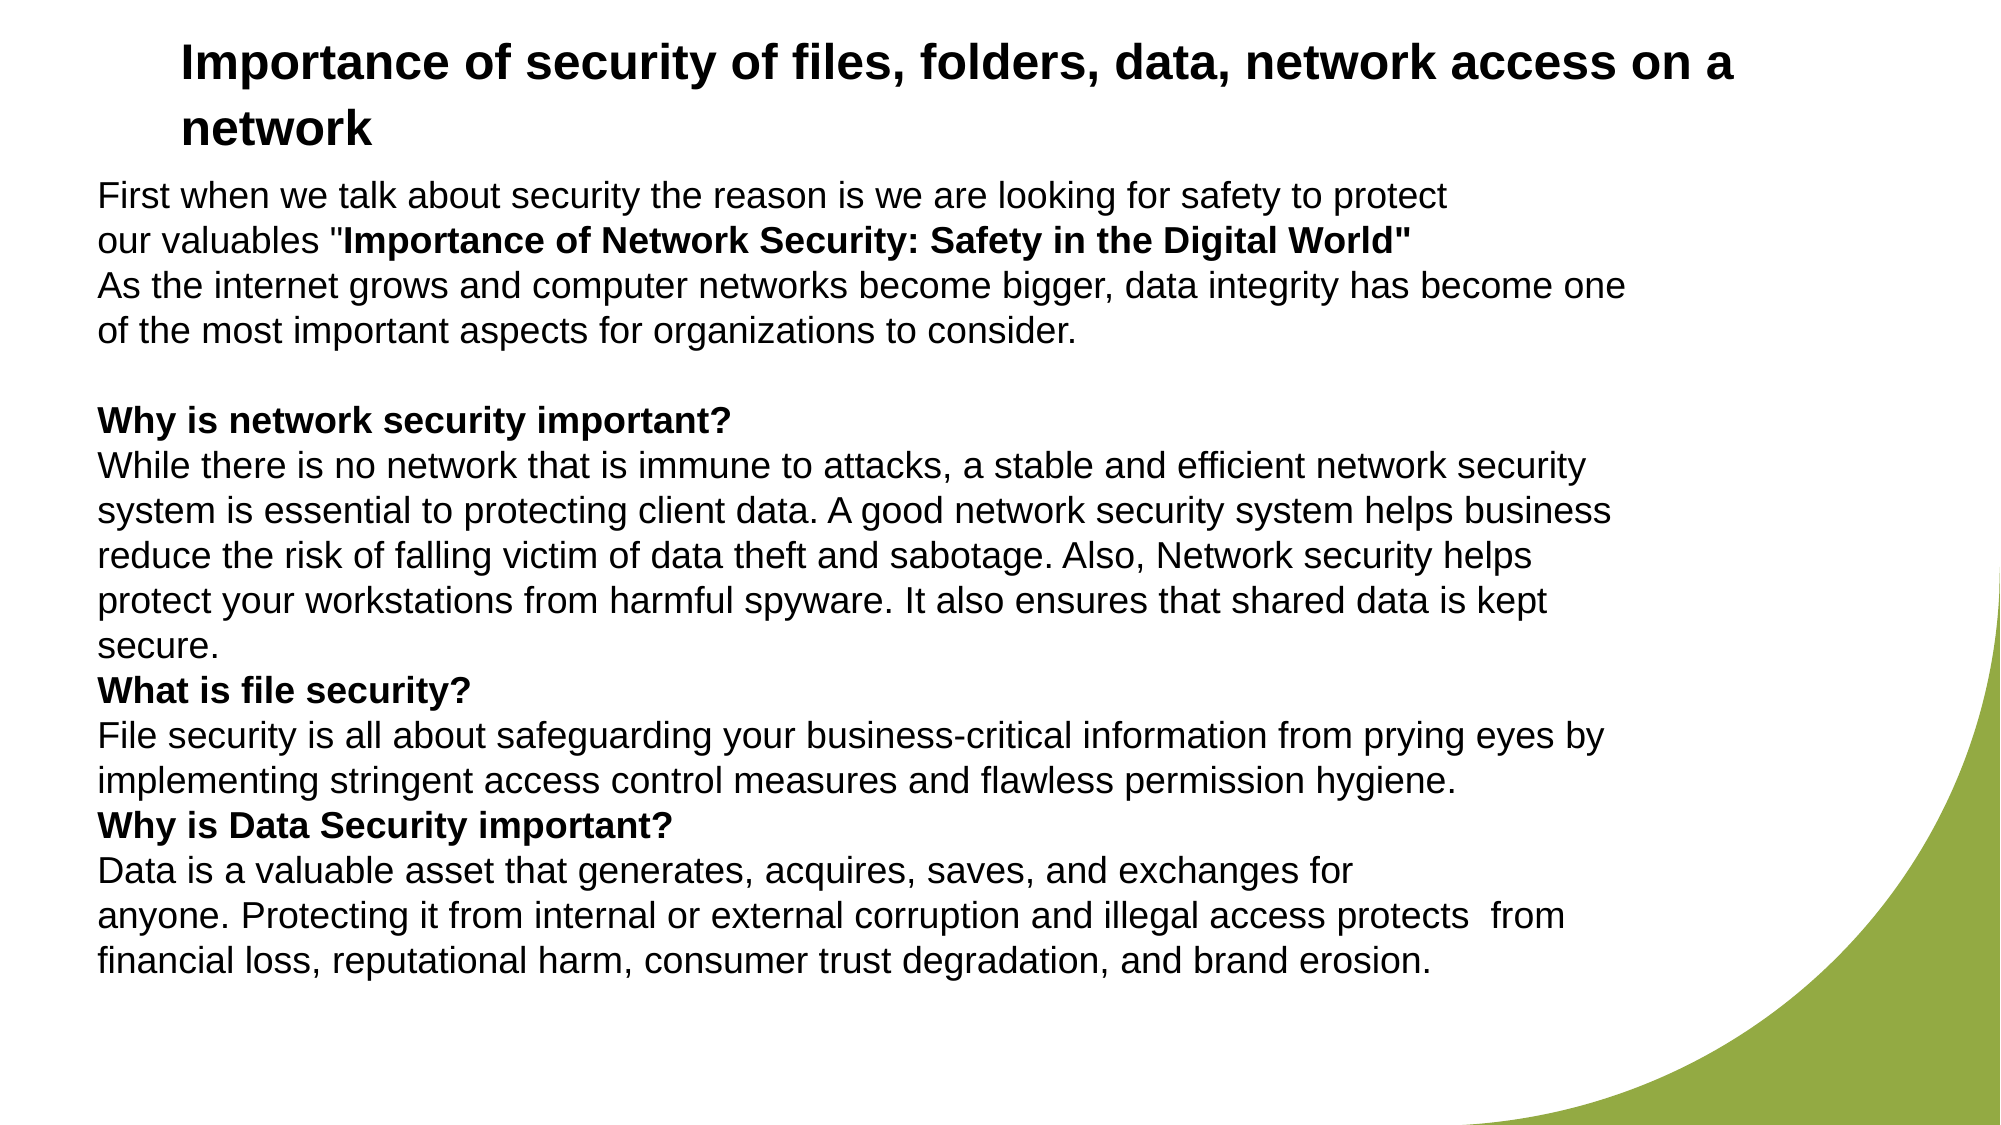

# Importance of security of files, folders, data, network access on a network
First when we talk about security the reason is we are looking for safety to protect our valuables "Importance of Network Security: Safety in the Digital World"
As the internet grows and computer networks become bigger, data integrity has become one of the most important aspects for organizations to consider.

Why is network security important?
While there is no network that is immune to attacks, a stable and efficient network security system is essential to protecting client data. A good network security system helps business reduce the risk of falling victim of data theft and sabotage. Also, Network security helps protect your workstations from harmful spyware. It also ensures that shared data is kept secure.
What is file security?
File security is all about safeguarding your business-critical information from prying eyes by implementing stringent access control measures and flawless permission hygiene.
Why is Data Security important?
Data is a valuable asset that generates, acquires, saves, and exchanges for anyone. Protecting it from internal or external corruption and illegal access protects  from financial loss, reputational harm, consumer trust degradation, and brand erosion.